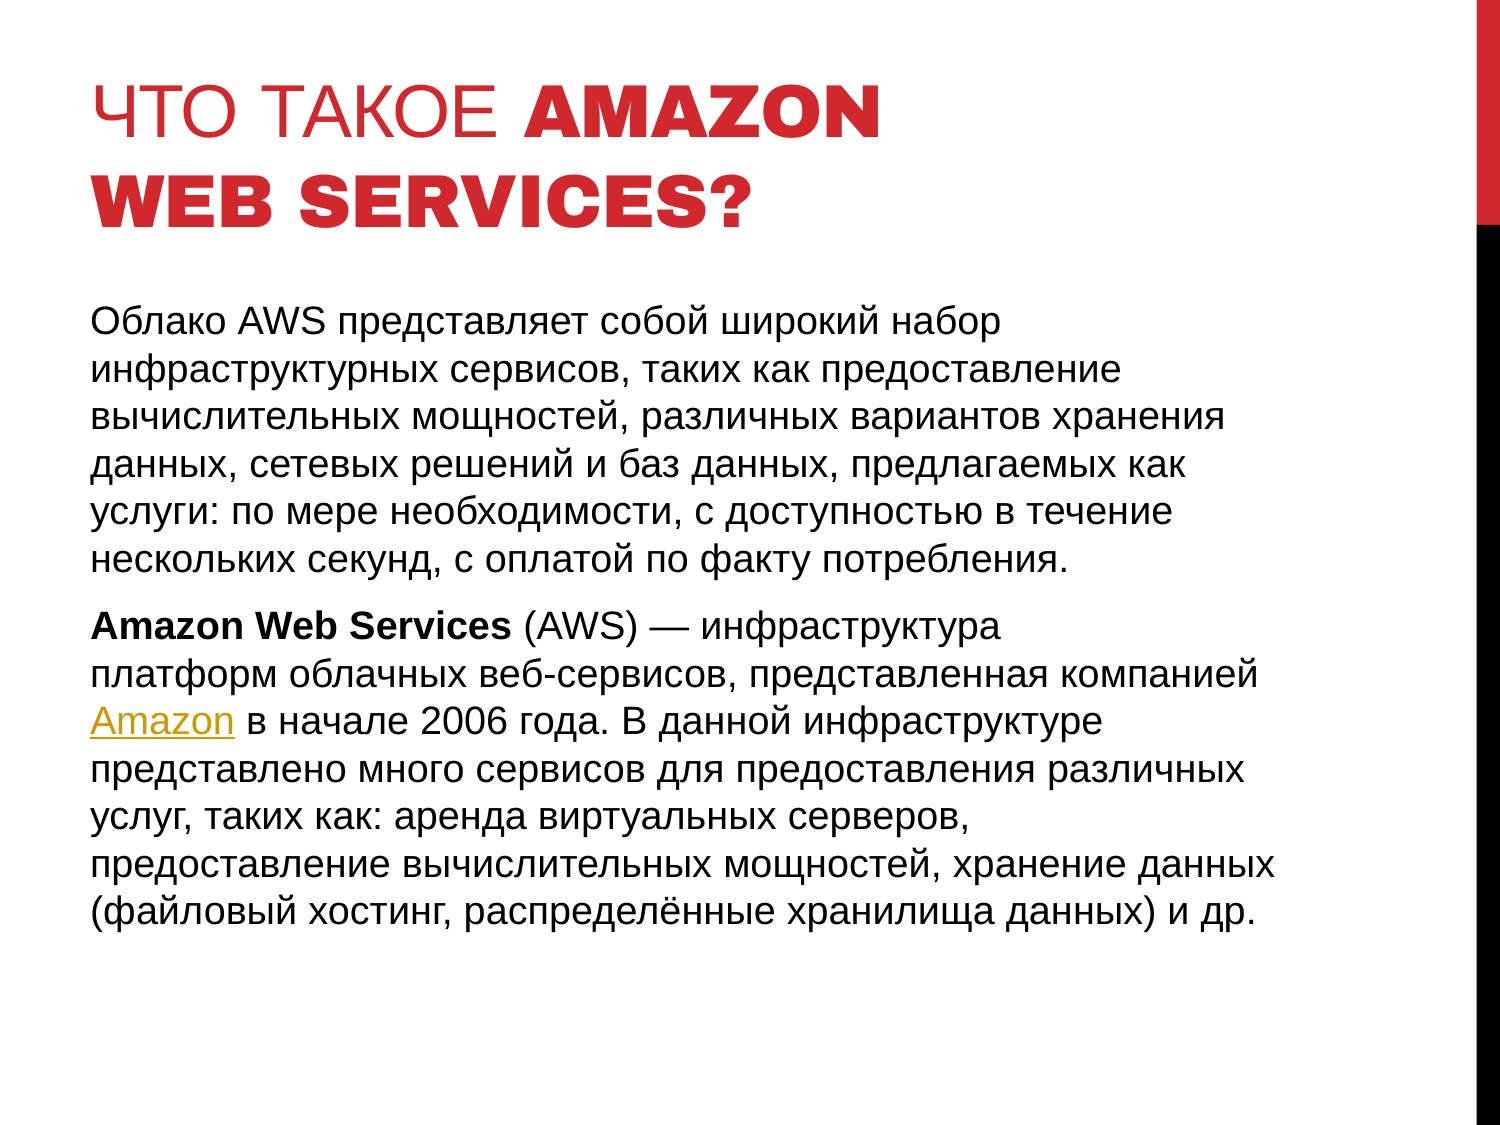

# Что такое Amazon Web Services?
Облако AWS представляет собой широкий набор инфраструктурных сервисов, таких как предоставление вычислительных мощностей, различных вариантов хранения данных, сетевых решений и баз данных, предлагаемых как услуги: по мере необходимости, с доступностью в течение нескольких секунд, с оплатой по факту потребления.
Amazon Web Services (AWS) — инфраструктура платформ облачных веб-сервисов, представленная компанией Amazon в начале 2006 года. В данной инфраструктуре представлено много сервисов для предоставления различных услуг, таких как: аренда виртуальных серверов, предоставление вычислительных мощностей, хранение данных (файловый хостинг, распределённые хранилища данных) и др.